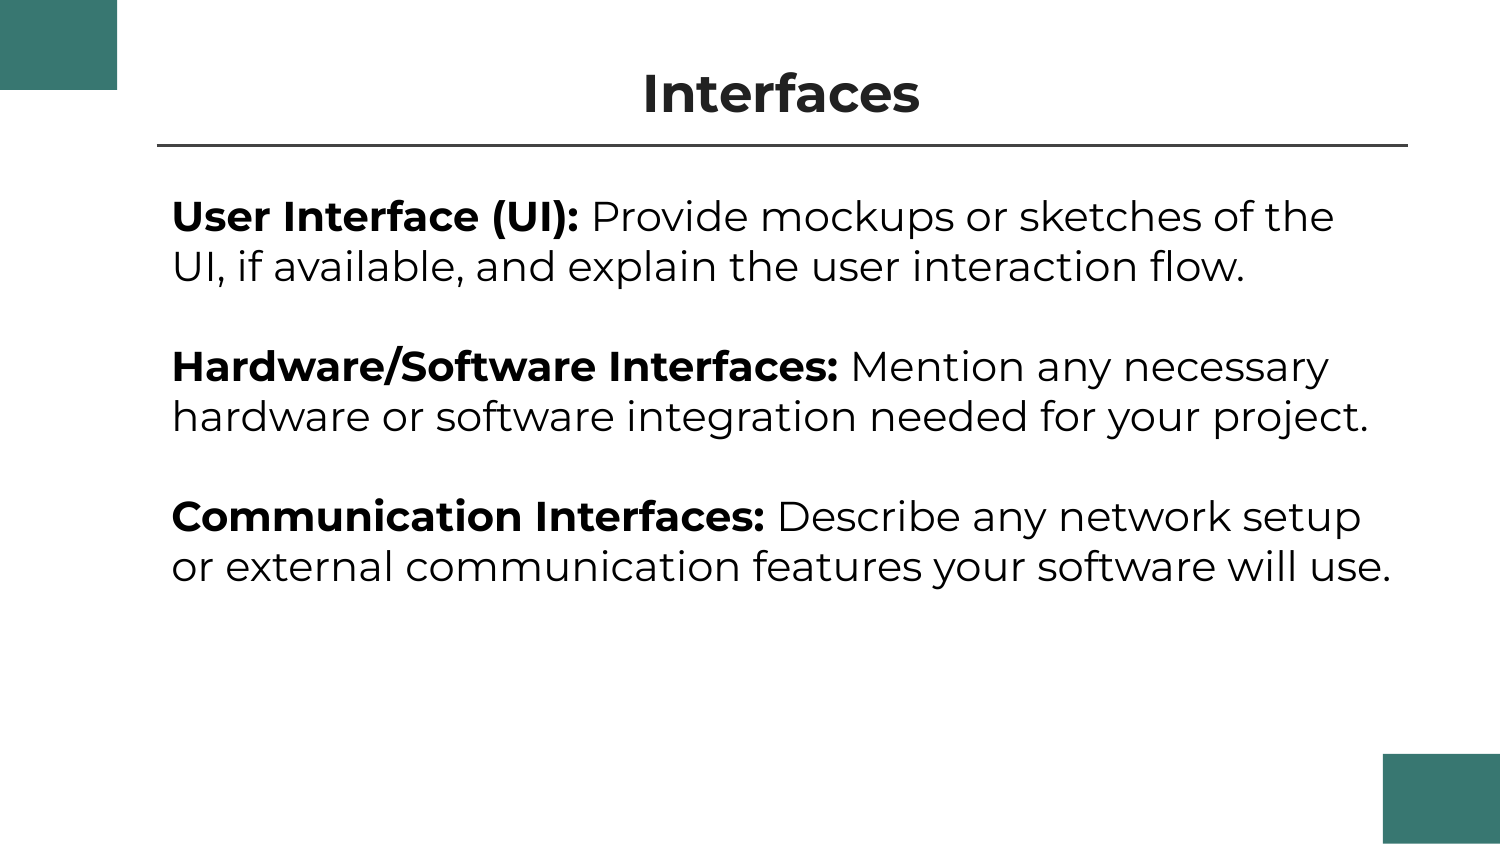

# Interfaces
User Interface (UI): Provide mockups or sketches of the UI, if available, and explain the user interaction flow.

Hardware/Software Interfaces: Mention any necessary hardware or software integration needed for your project.

Communication Interfaces: Describe any network setup or external communication features your software will use.